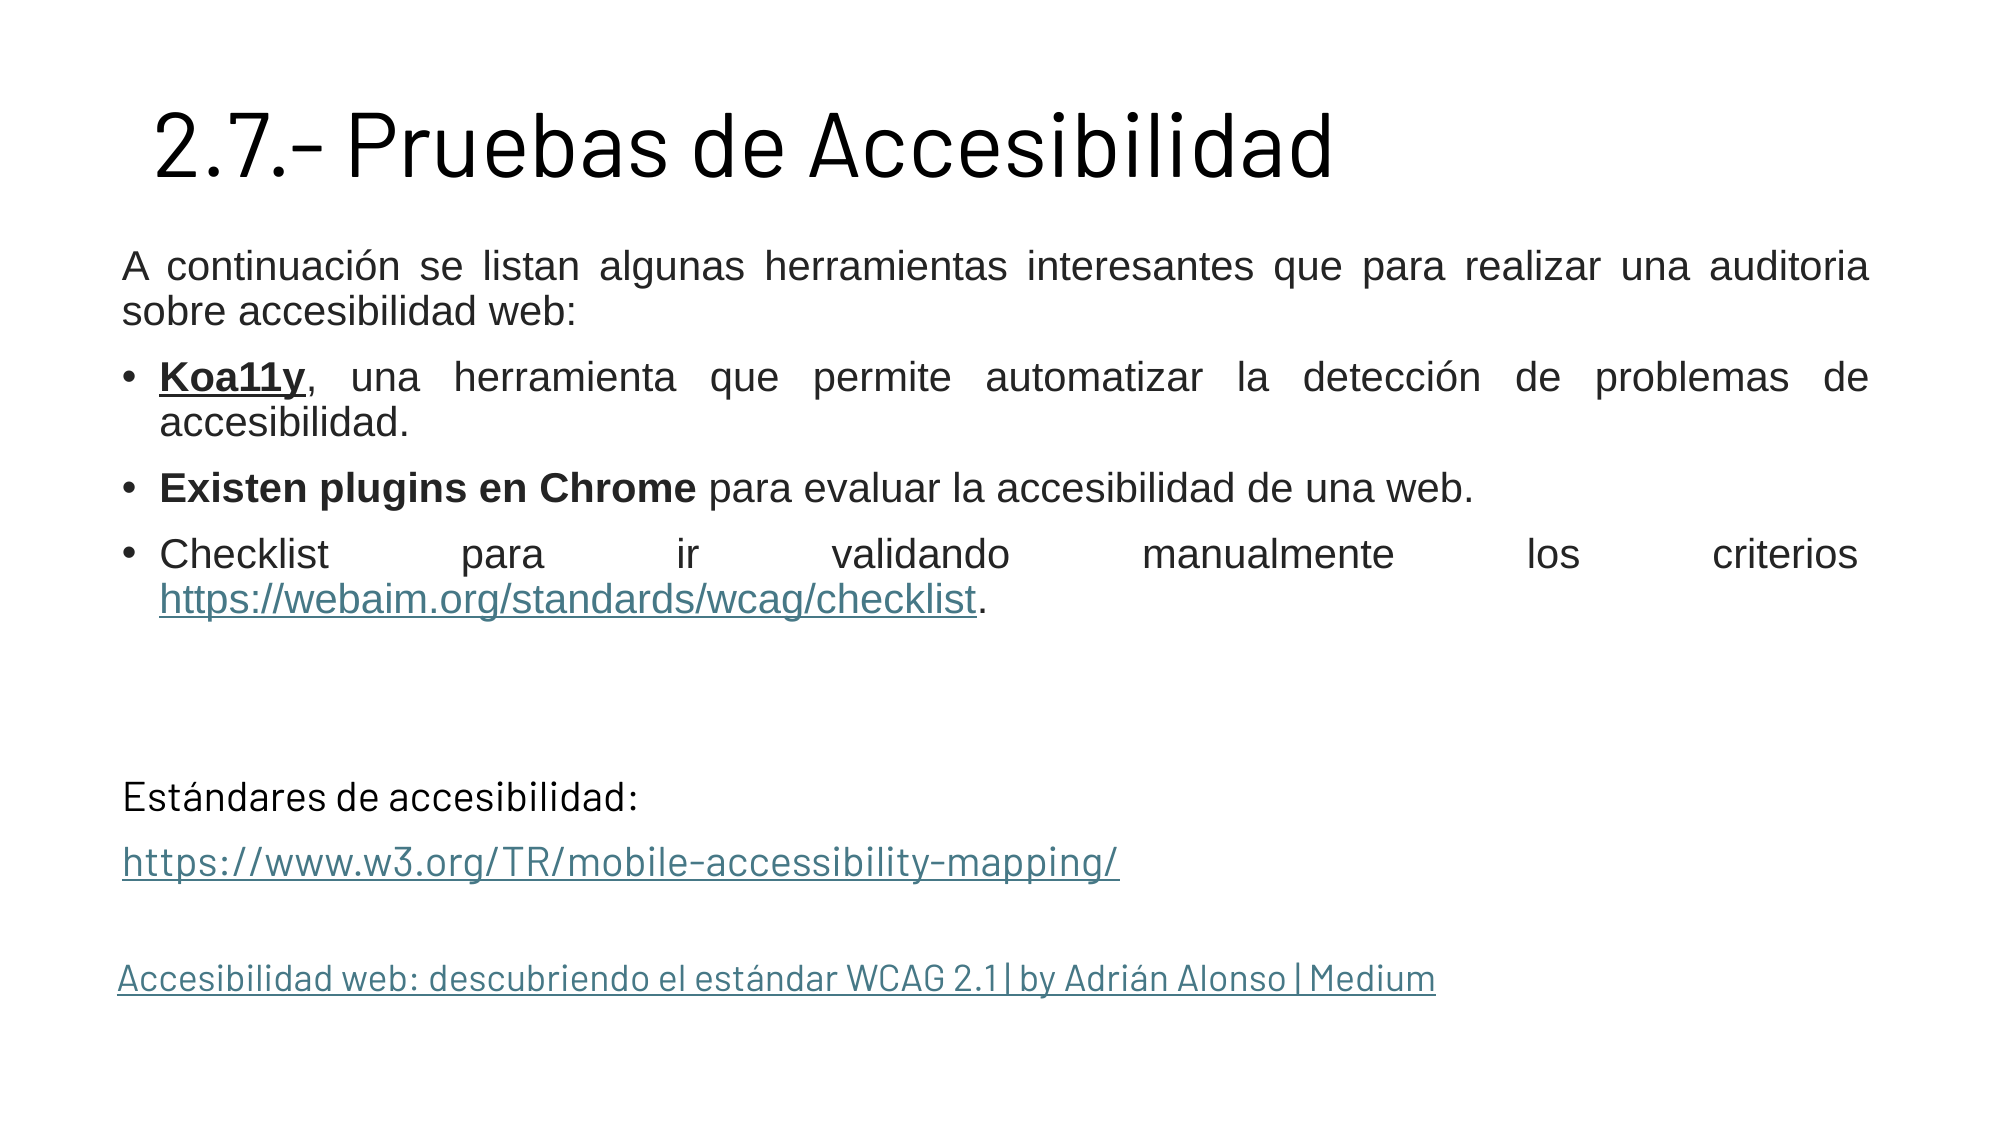

# 2.7.- Pruebas de Accesibilidad
A continuación se listan algunas herramientas interesantes que para realizar una auditoria sobre accesibilidad web:
Koa11y, una herramienta que permite automatizar la detección de problemas de accesibilidad.
Existen plugins en Chrome para evaluar la accesibilidad de una web.
Checklist para ir validando manualmente los criterios https://webaim.org/standards/wcag/checklist.

Estándares de accesibilidad:
https://www.w3.org/TR/mobile-accessibility-mapping/

Accesibilidad web: descubriendo el estándar WCAG 2.1 | by Adrián Alonso | Medium